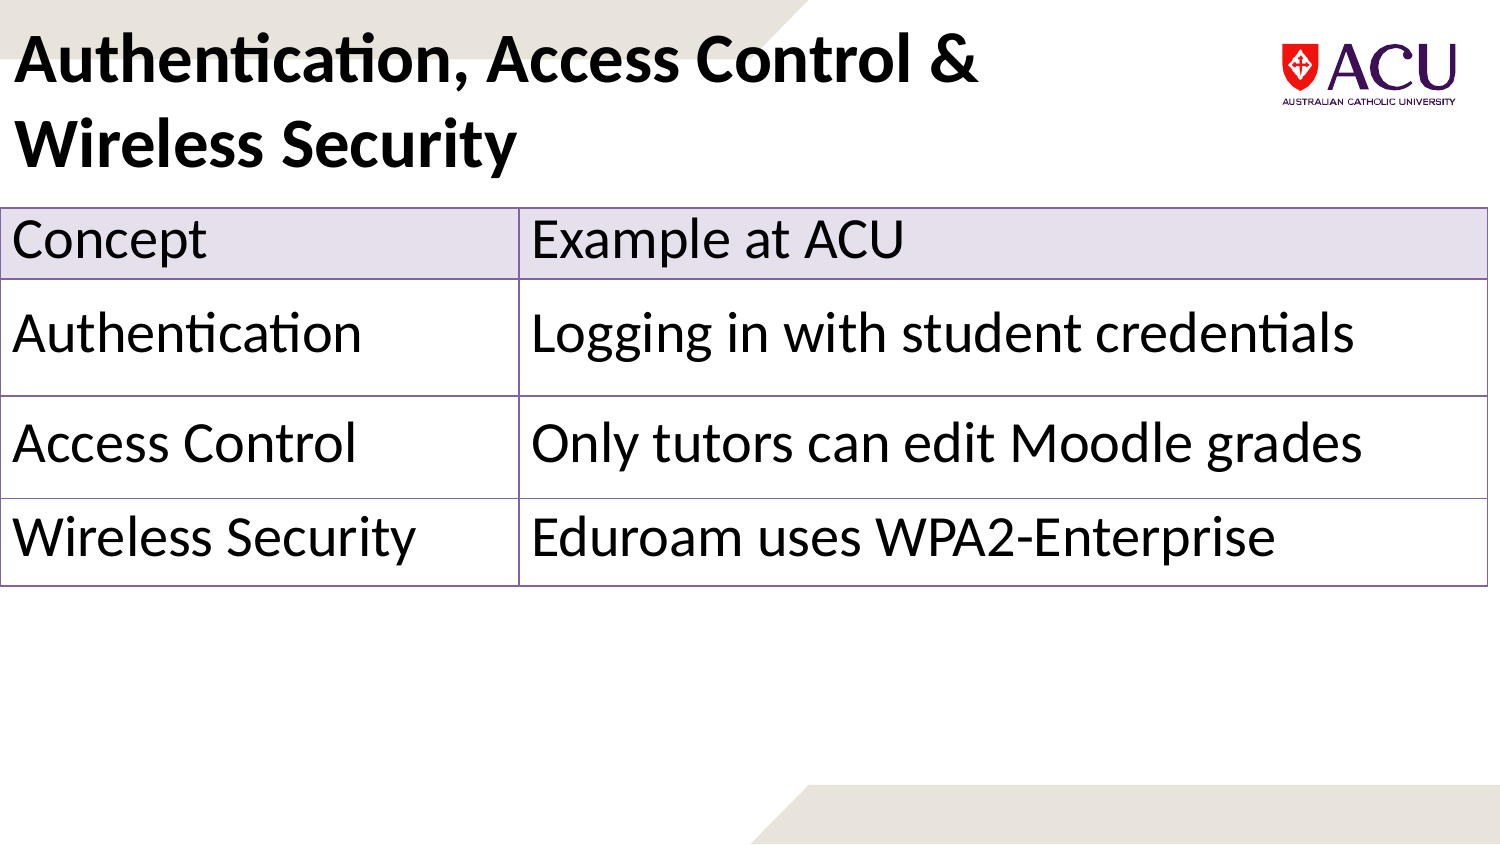

Authentication, Access Control & Wireless Security
| Concept | Example at ACU |
| --- | --- |
| Authentication | Logging in with student credentials |
| Access Control | Only tutors can edit Moodle grades |
| Wireless Security | Eduroam uses WPA2-Enterprise |